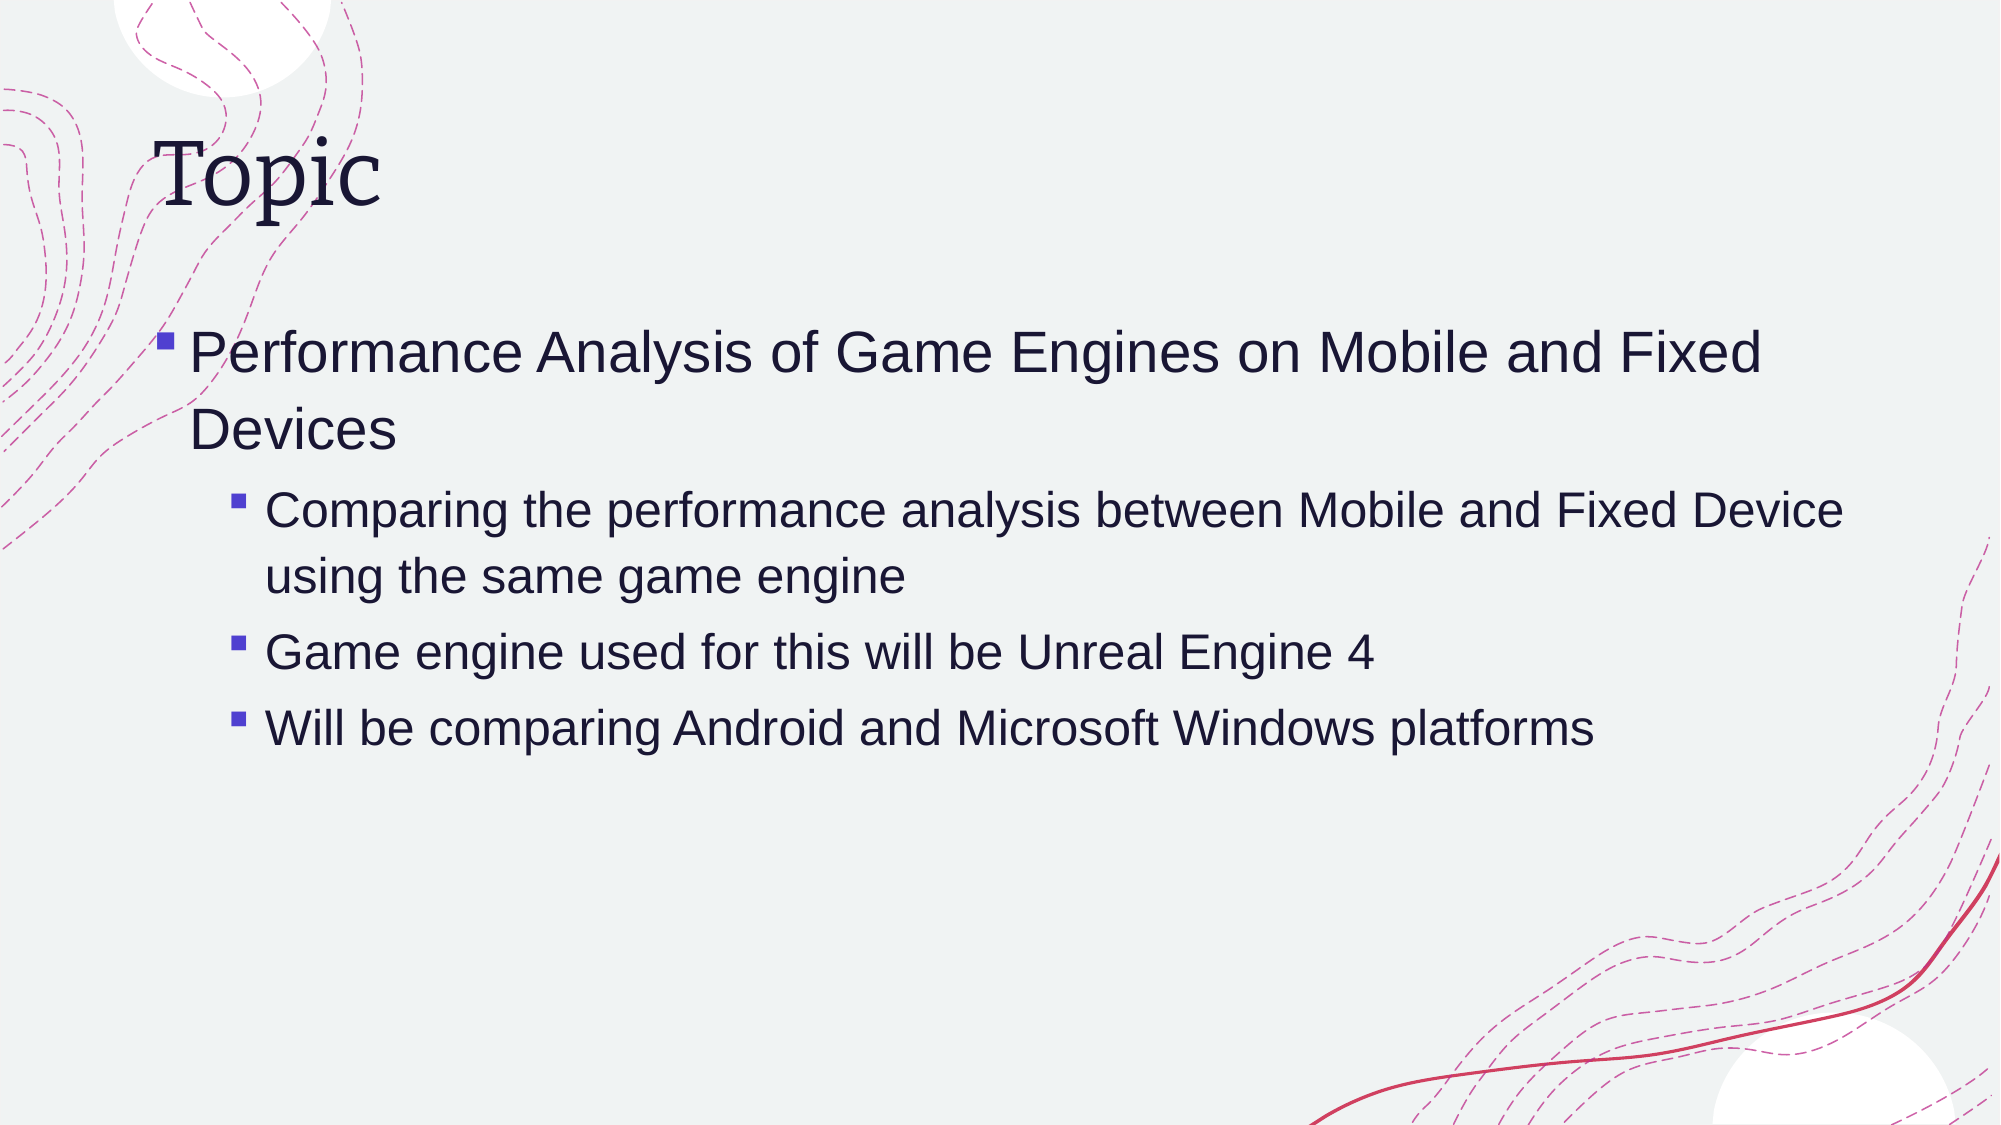

# Topic
Performance Analysis of Game Engines on Mobile and Fixed Devices
Comparing the performance analysis between Mobile and Fixed Device using the same game engine
Game engine used for this will be Unreal Engine 4
Will be comparing Android and Microsoft Windows platforms